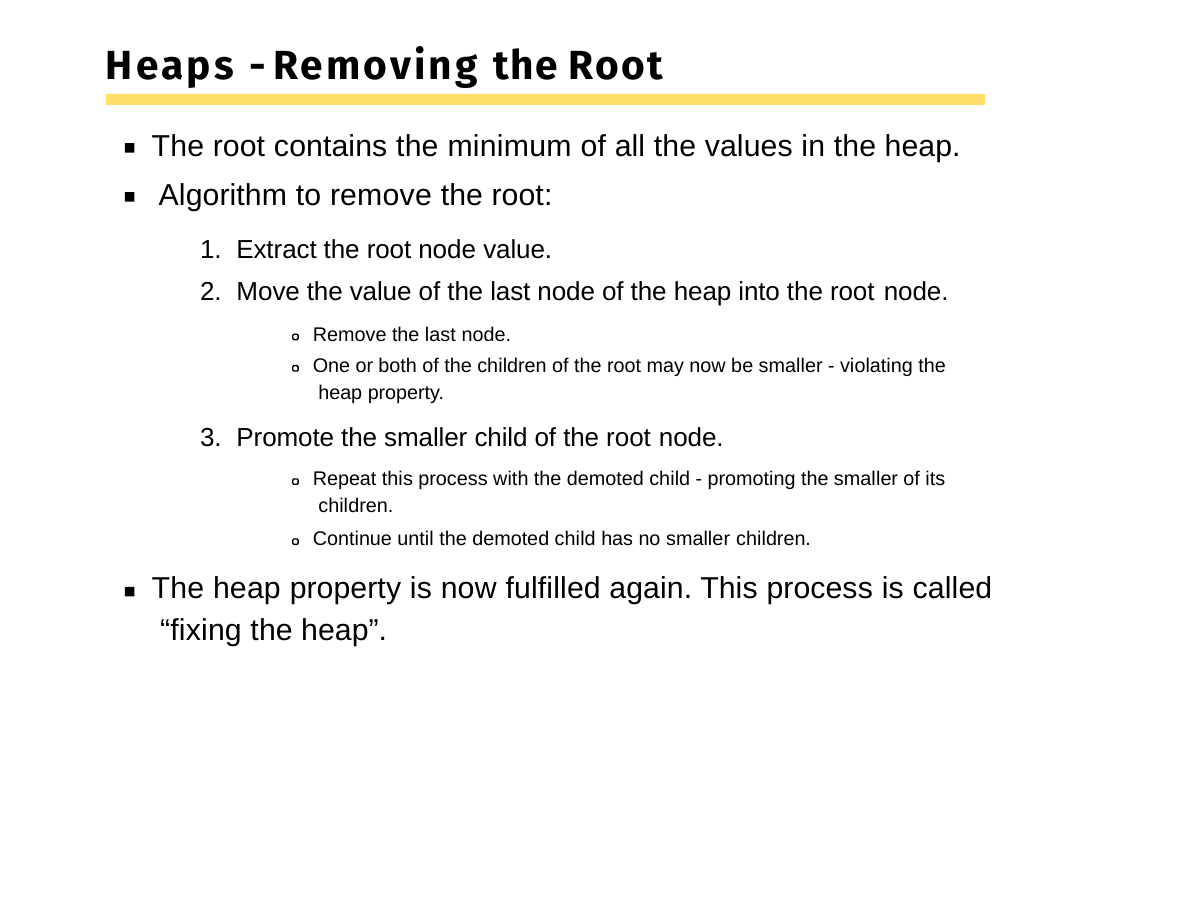

# Heaps - Removing the Root

The root contains the minimum of all the values in the heap.  Algorithm to remove the root:
Extract the root node value.
Move the value of the last node of the heap into the root node.
Remove the last node.
One or both of the children of the root may now be smaller - violating the  heap property.
Promote the smaller child of the root node.
Repeat this process with the demoted child - promoting the smaller of its  children.
Continue until the demoted child has no smaller children.
The heap property is now fulfilled again. This process is called  “fixing the heap”.